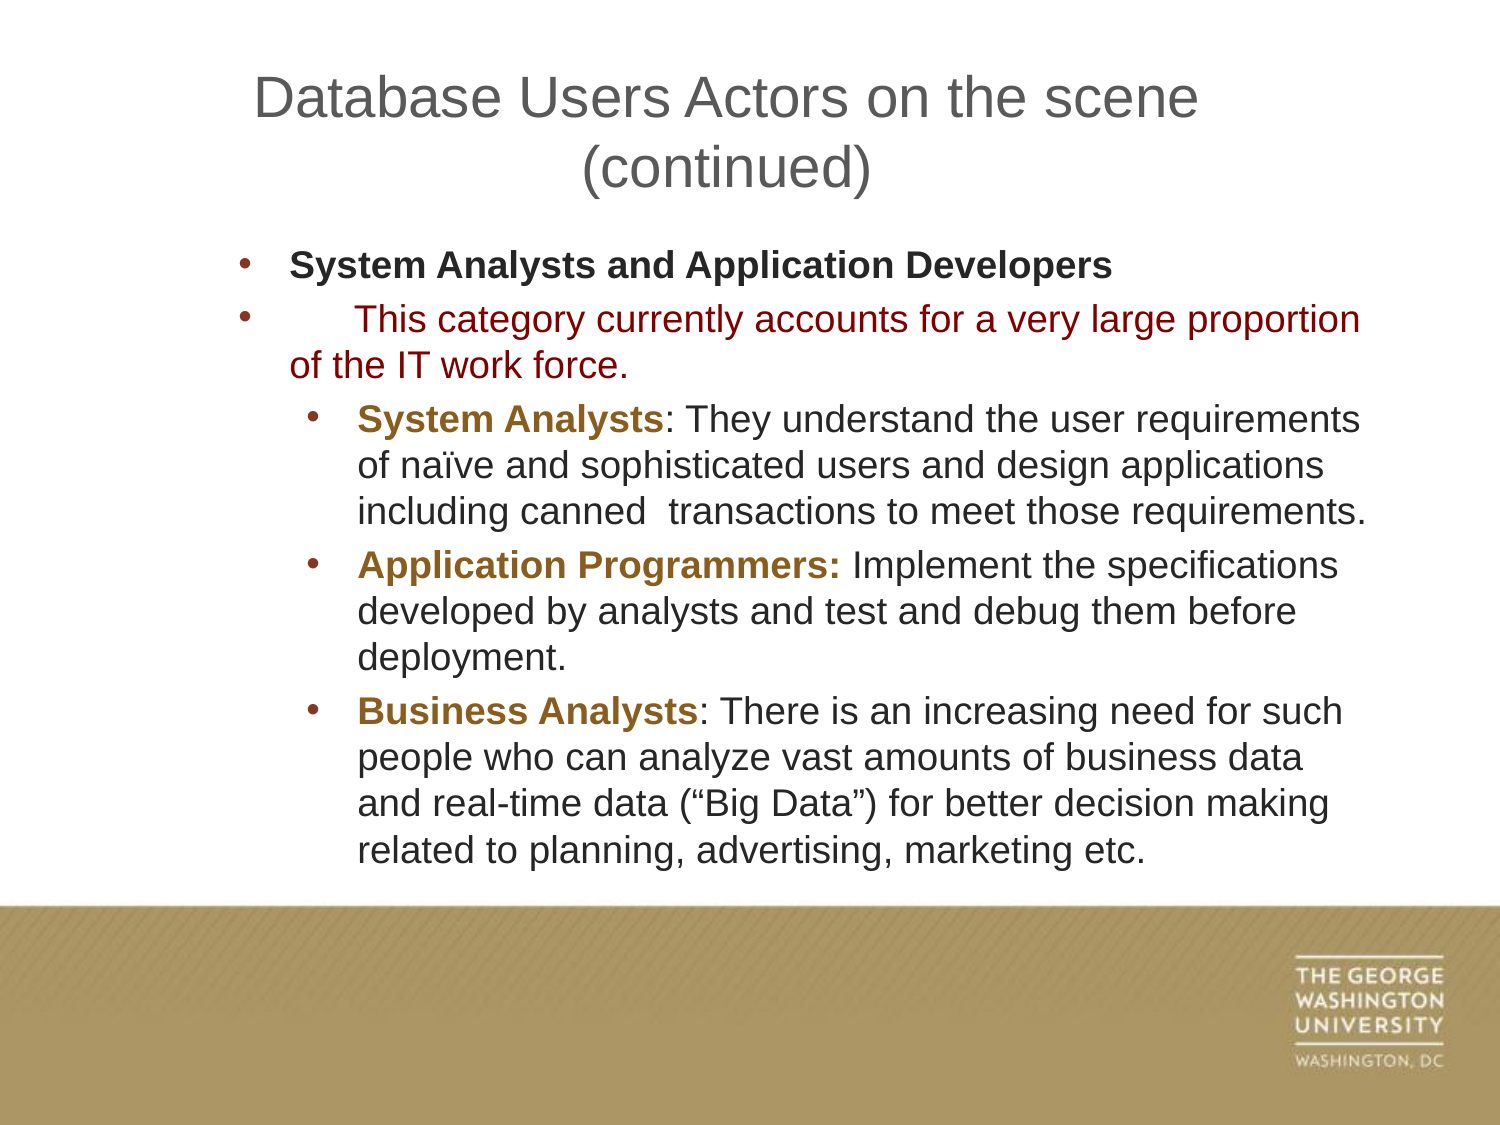

Database Users Actors on the scene (continued)
System Analysts and Application Developers
      This category currently accounts for a very large proportion of the IT work force.
System Analysts: They understand the user requirements of naïve and sophisticated users and design applications including canned  transactions to meet those requirements.
Application Programmers: Implement the specifications developed by analysts and test and debug them before deployment.
Business Analysts: There is an increasing need for such people who can analyze vast amounts of business data and real-time data (“Big Data”) for better decision making related to planning, advertising, marketing etc.